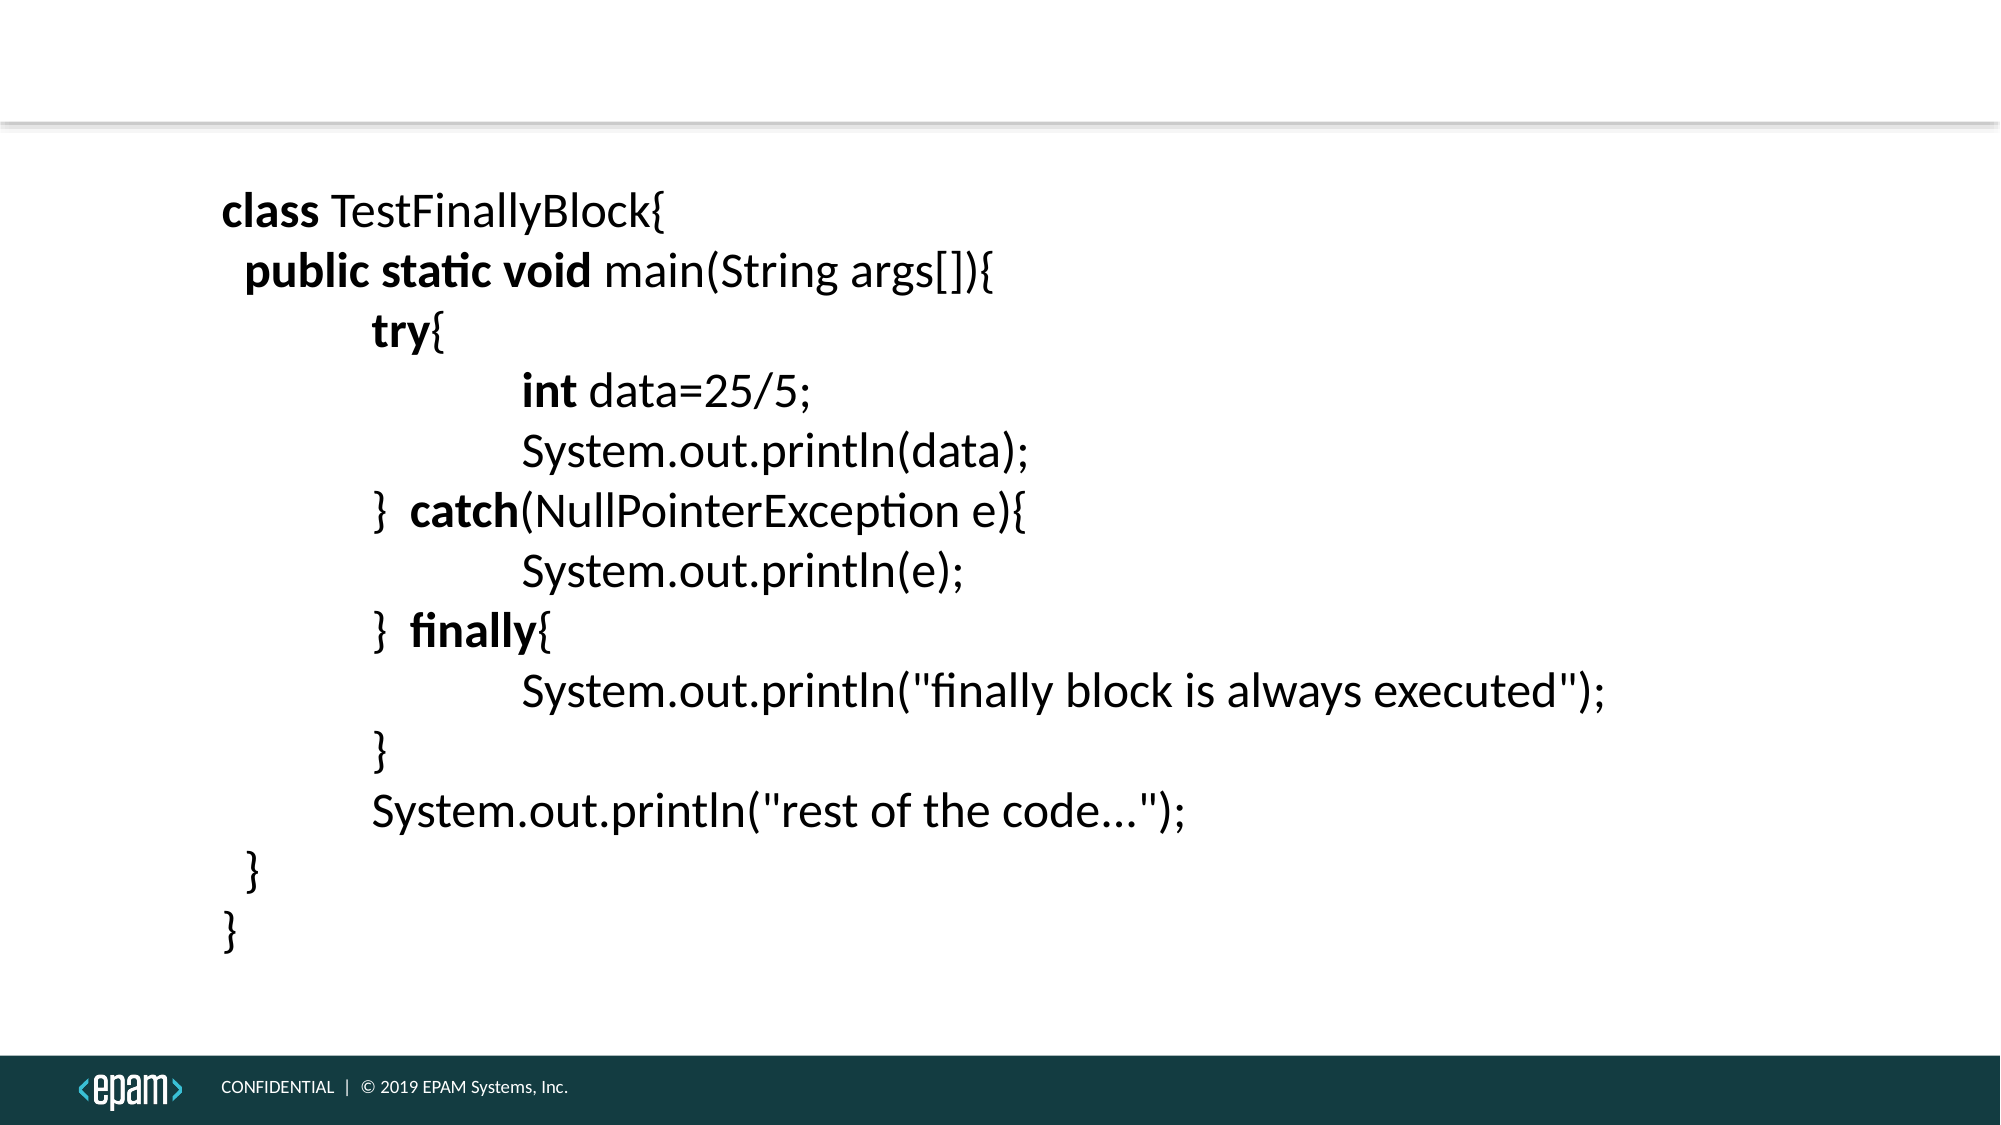

finally block Example

class TestFinallyBlock{
  public static void main(String args[]){
  	try{
   		int data=25/5;
   		System.out.println(data);
  	}  catch(NullPointerException e){
		System.out.println(e);
	}  finally{
		System.out.println("finally block is always executed");
	}
  	System.out.println("rest of the code...");
  }
}